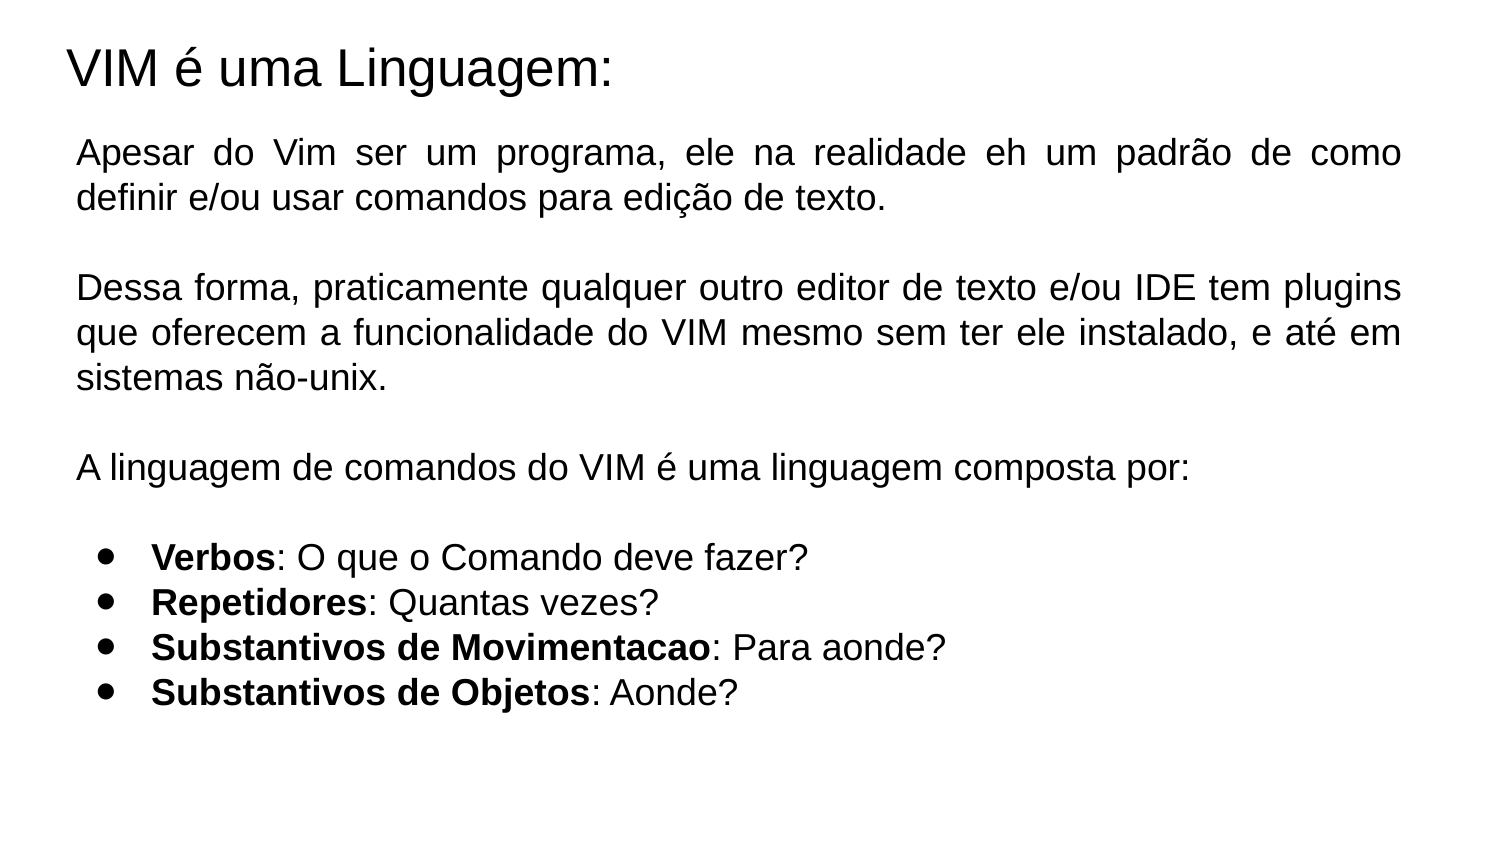

# VIM é uma Linguagem:
Apesar do Vim ser um programa, ele na realidade eh um padrão de como definir e/ou usar comandos para edição de texto.

Dessa forma, praticamente qualquer outro editor de texto e/ou IDE tem plugins que oferecem a funcionalidade do VIM mesmo sem ter ele instalado, e até em sistemas não-unix.

A linguagem de comandos do VIM é uma linguagem composta por:

Verbos: O que o Comando deve fazer?
Repetidores: Quantas vezes?
Substantivos de Movimentacao: Para aonde?
Substantivos de Objetos: Aonde?